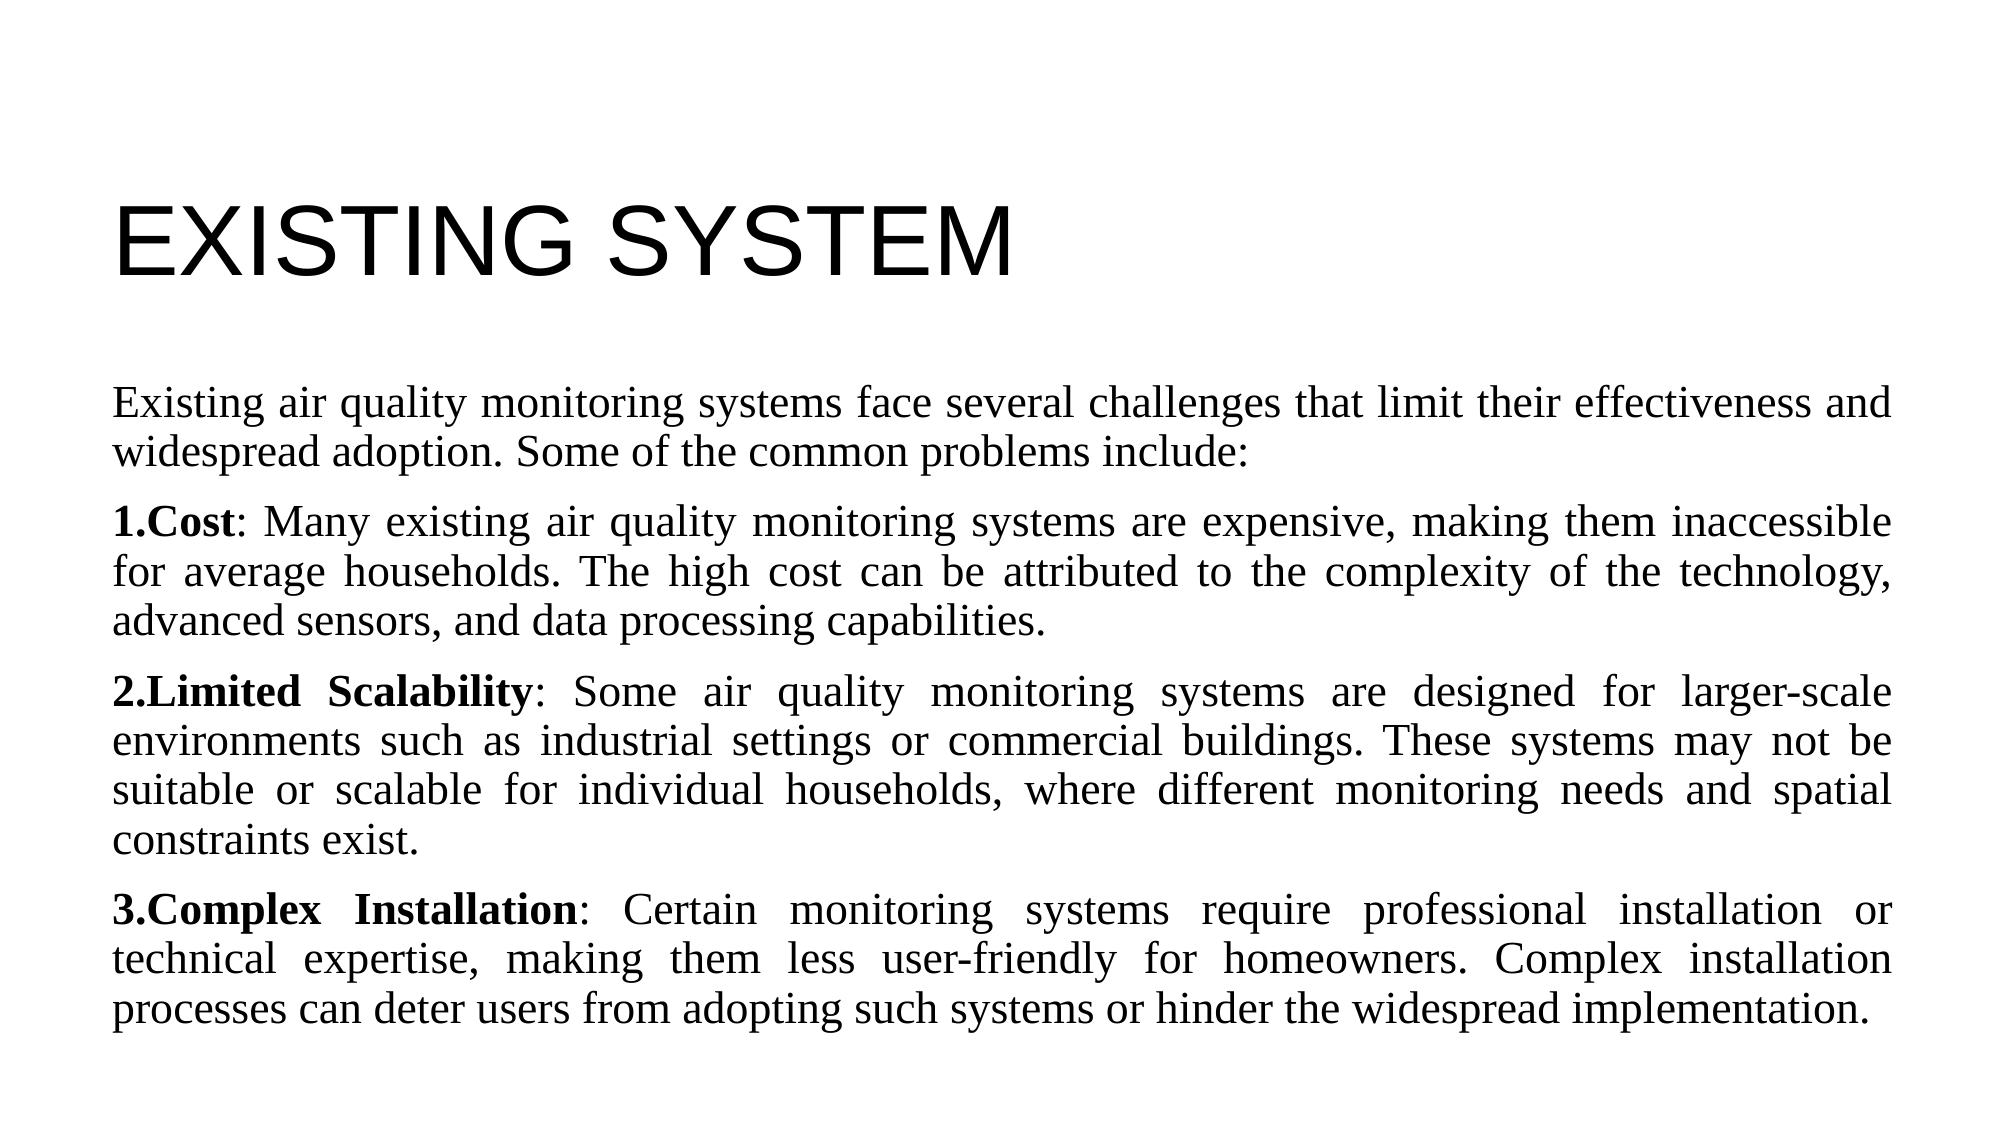

# EXISTING SYSTEM
Existing air quality monitoring systems face several challenges that limit their effectiveness and widespread adoption. Some of the common problems include:
Cost: Many existing air quality monitoring systems are expensive, making them inaccessible for average households. The high cost can be attributed to the complexity of the technology, advanced sensors, and data processing capabilities.
Limited Scalability: Some air quality monitoring systems are designed for larger-scale environments such as industrial settings or commercial buildings. These systems may not be suitable or scalable for individual households, where different monitoring needs and spatial constraints exist.
Complex Installation: Certain monitoring systems require professional installation or technical expertise, making them less user-friendly for homeowners. Complex installation processes can deter users from adopting such systems or hinder the widespread implementation.